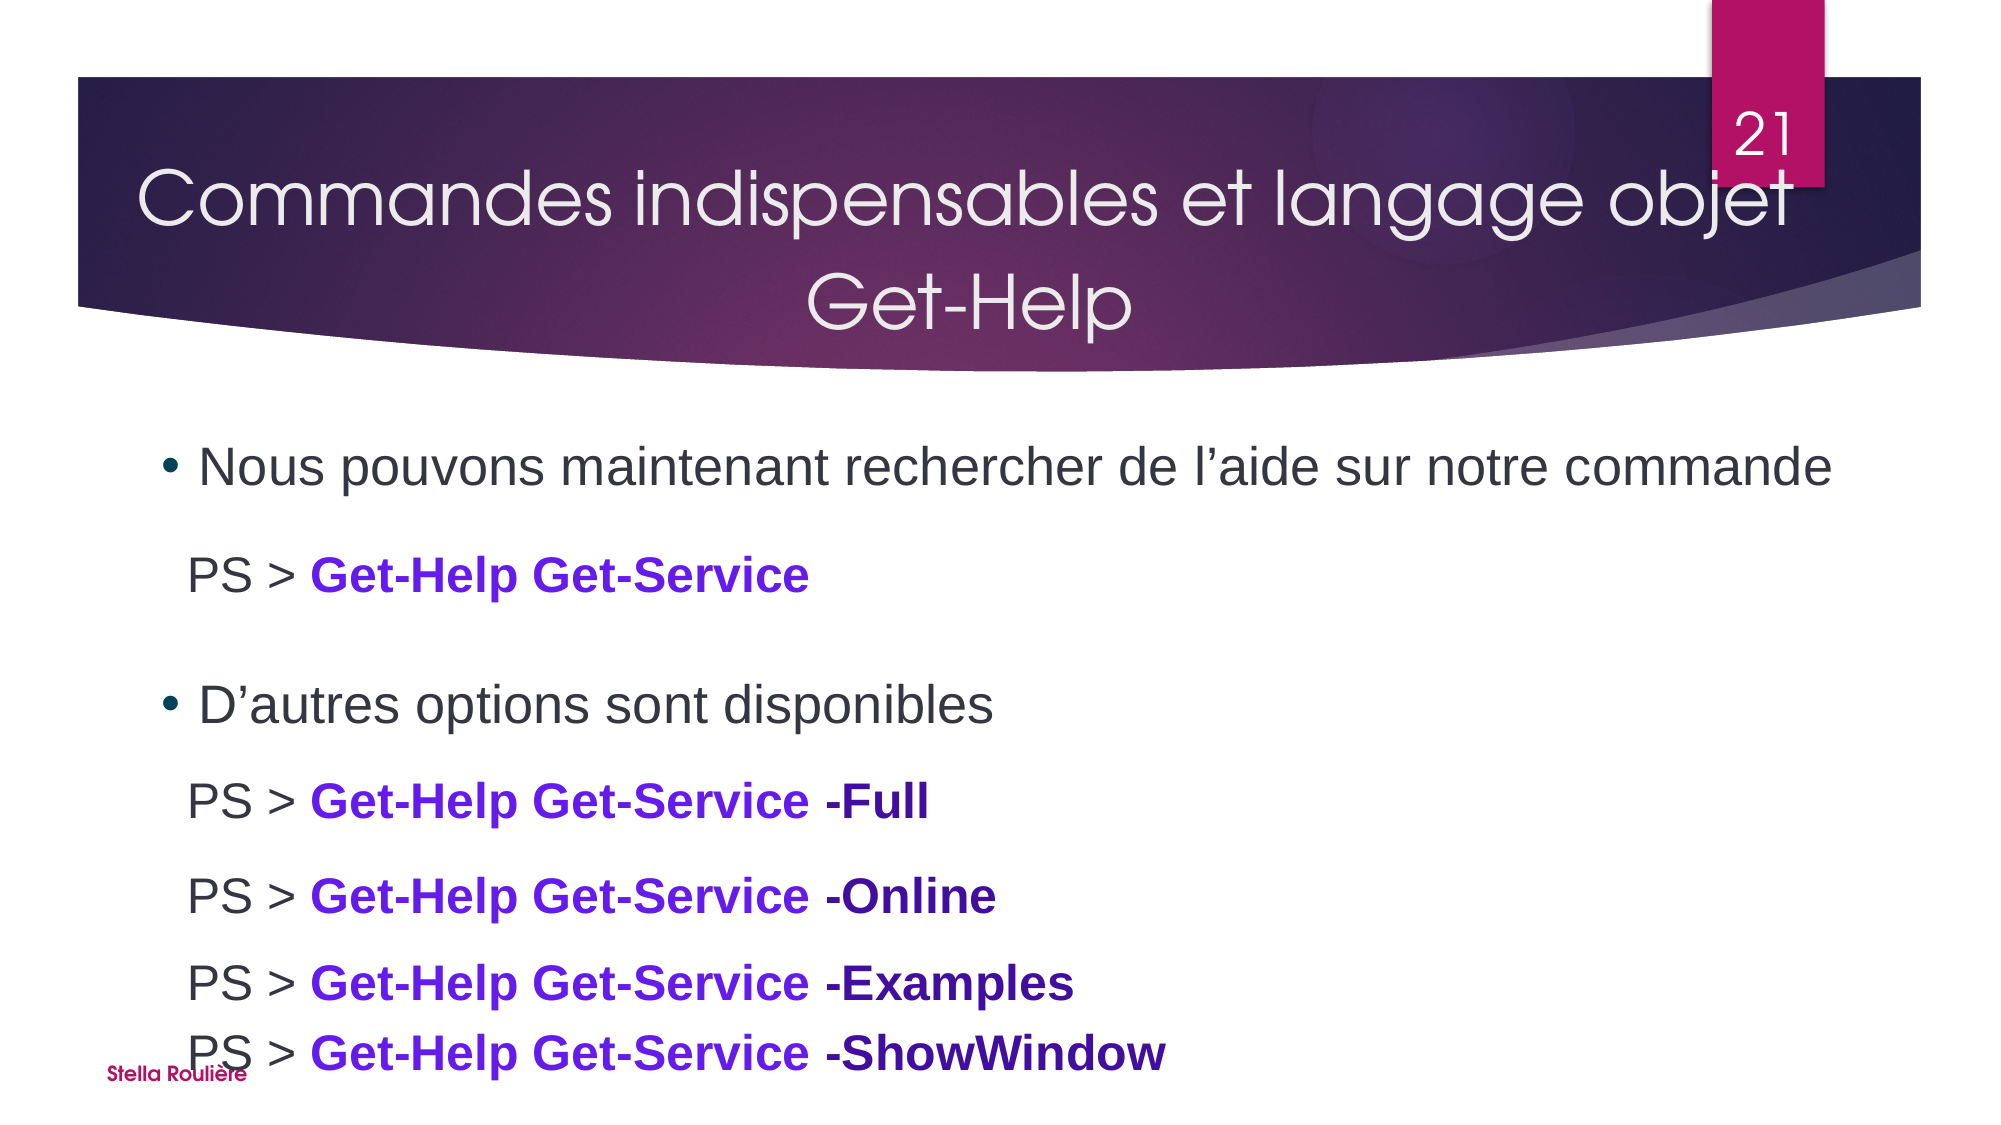

Commandes indispensables et langage objet
21
# Get-Help
Nous pouvons maintenant rechercher de l’aide sur notre commande

D’autres options sont disponibles
PS > Get-Help Get-Service
PS > Get-Help Get-Service -Full
PS > Get-Help Get-Service -Online
PS > Get-Help Get-Service -Examples
PS > Get-Help Get-Service -ShowWindow
Stella Roulière